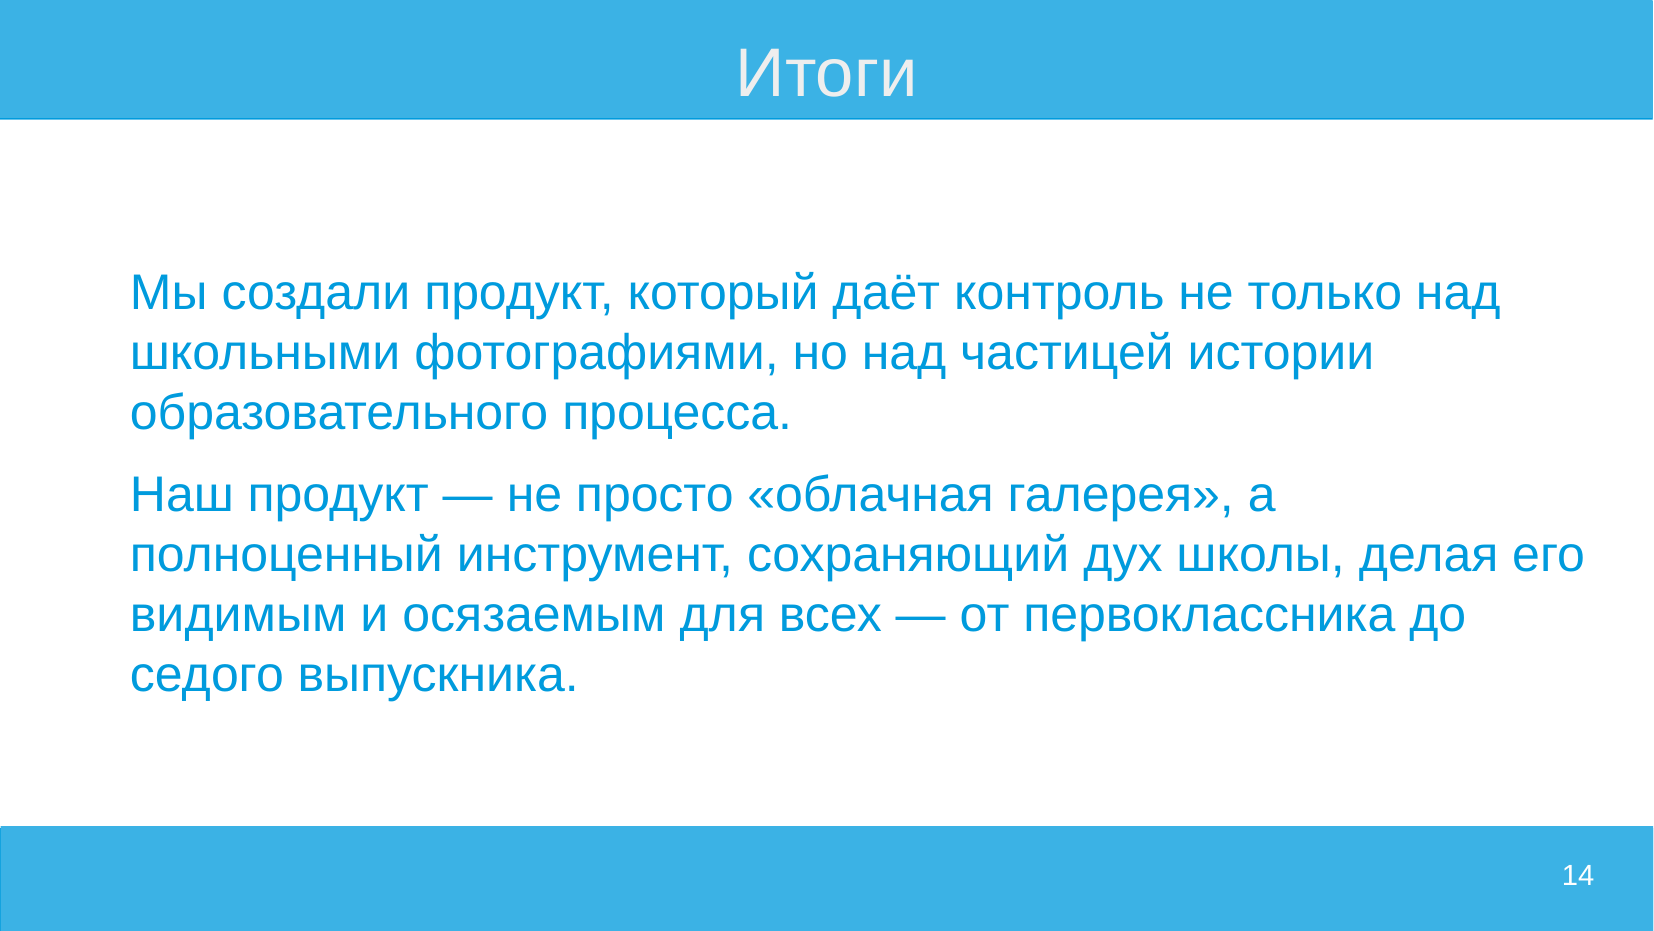

# Итоги

Мы создали продукт, который даёт контроль не только над школьными фотографиями, но над частицей истории образовательного процесса.
Наш продукт — не просто «облачная галерея», а полноценный инструмент, сохраняющий дух школы, делая его видимым и осязаемым для всех — от первоклассника до седого выпускника.
14